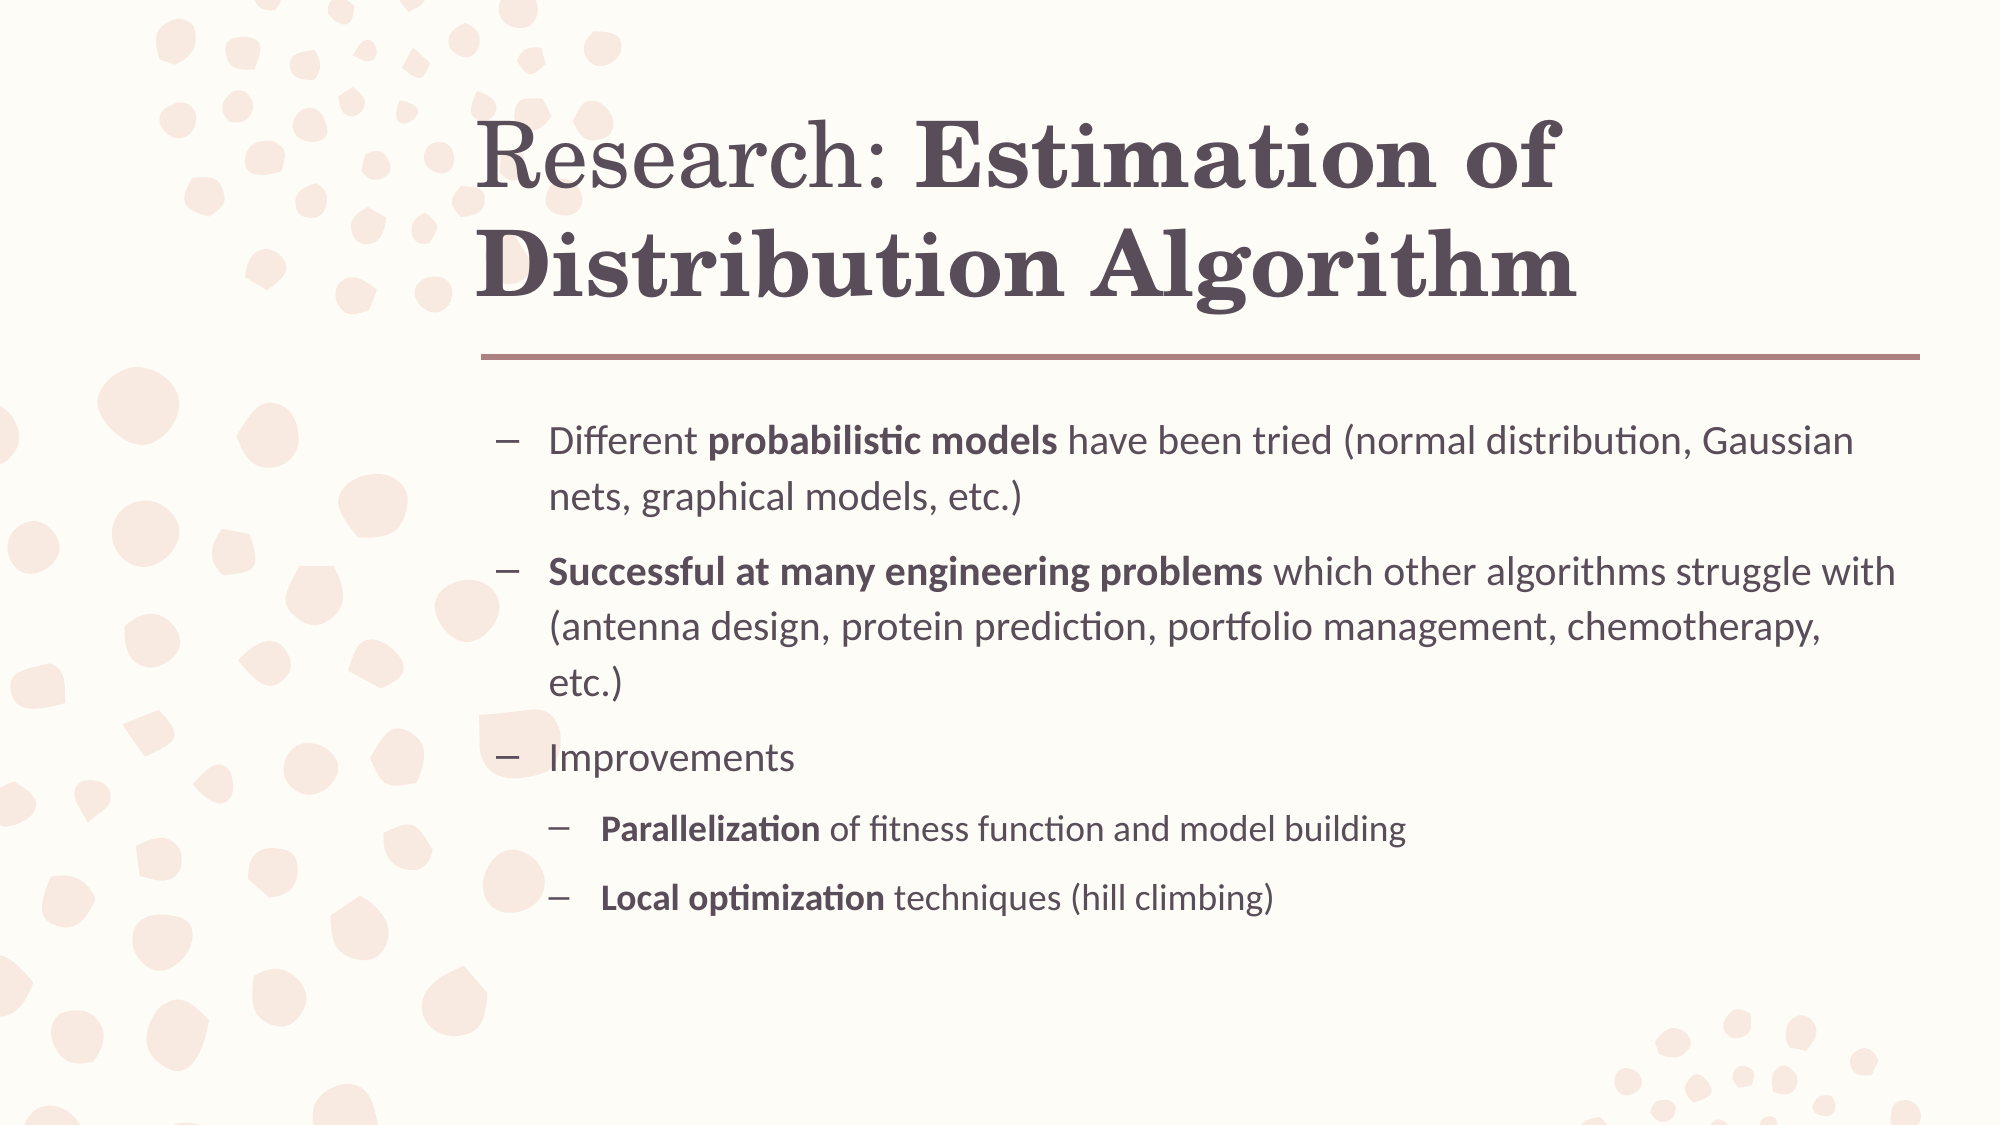

# Research: Estimation of Distribution Algorithm
Different probabilistic models have been tried (normal distribution, Gaussian nets, graphical models, etc.)
Successful at many engineering problems which other algorithms struggle with (antenna design, protein prediction, portfolio management, chemotherapy, etc.)
Improvements
Parallelization of fitness function and model building
Local optimization techniques (hill climbing)